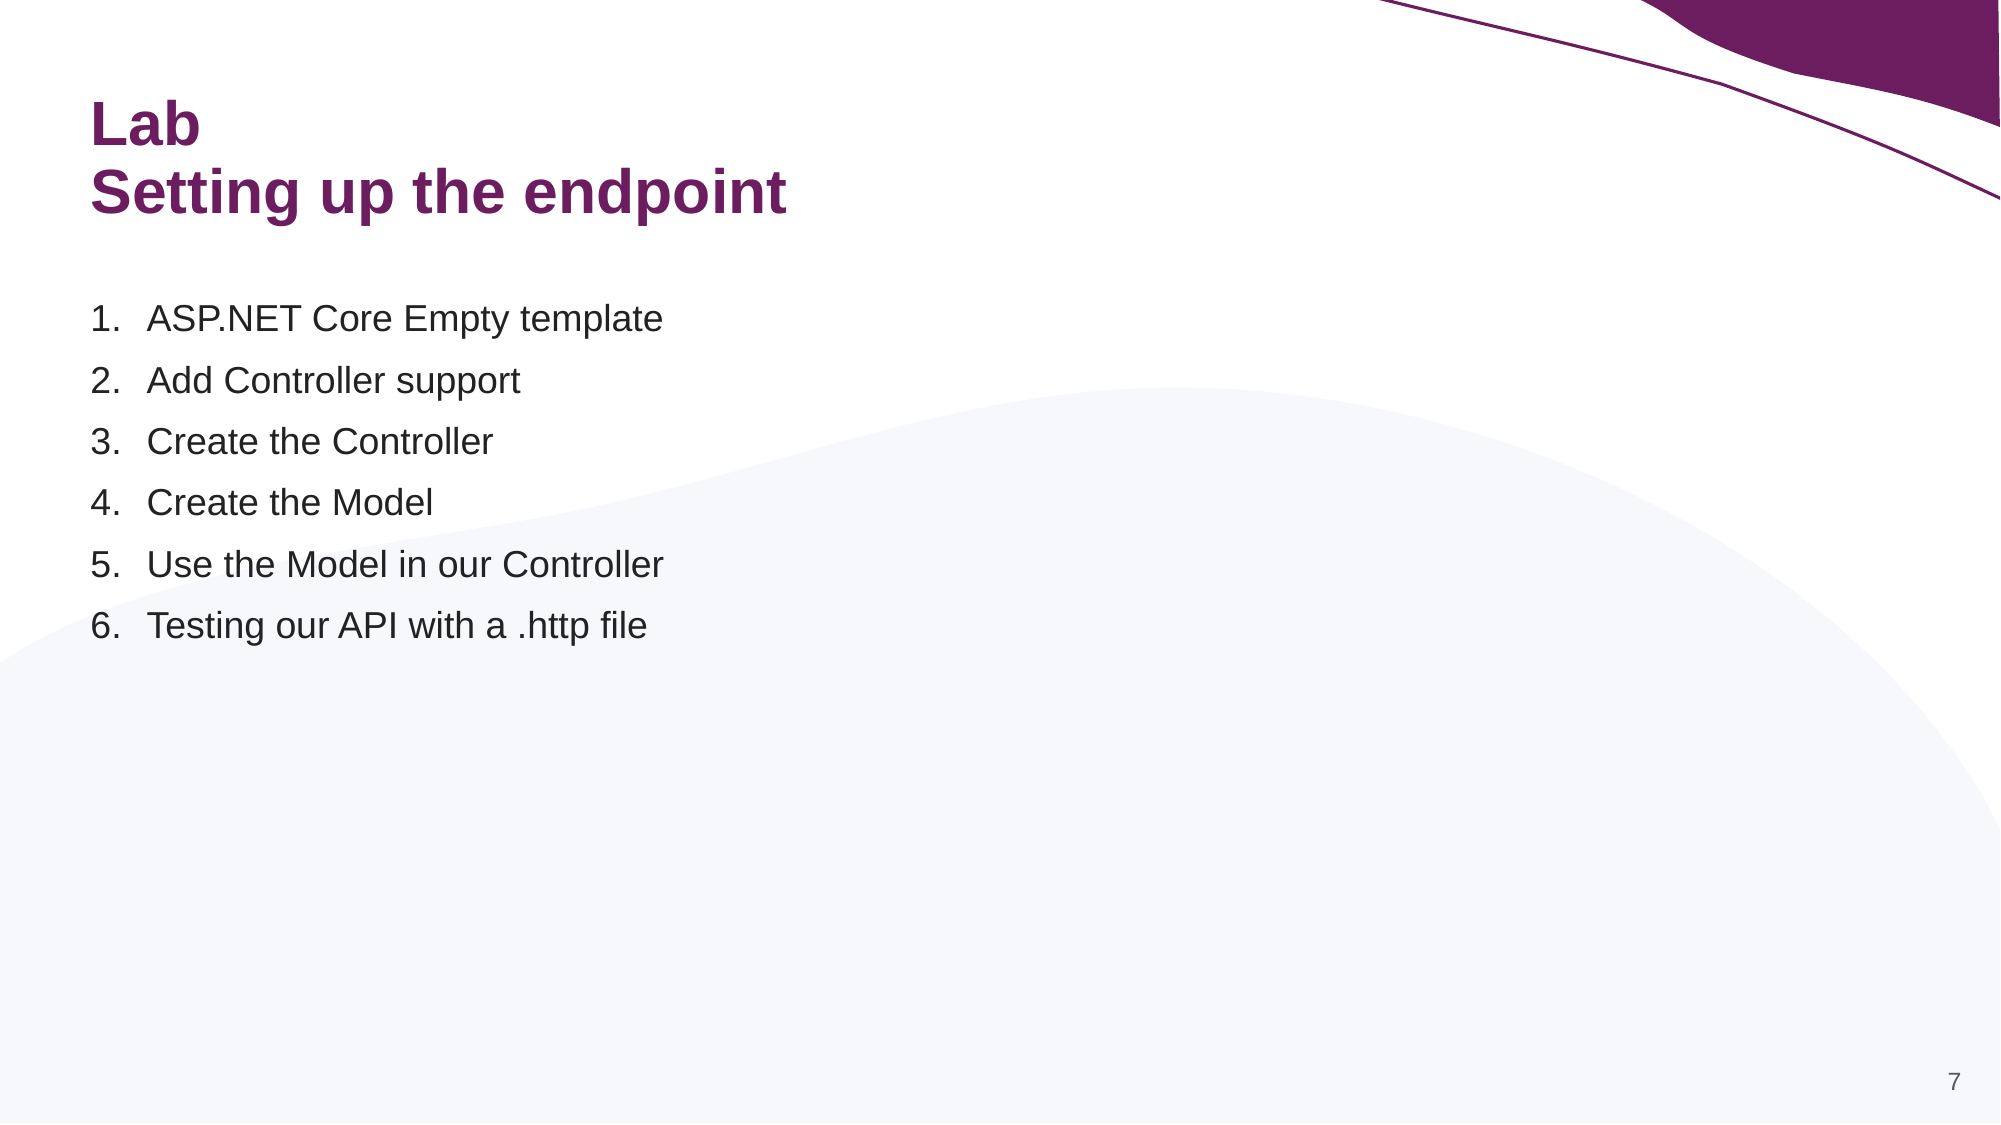

# Lab Setting up the endpoint
ASP.NET Core Empty template
Add Controller support
Create the Controller
Create the Model
Use the Model in our Controller
Testing our API with a .http file
7